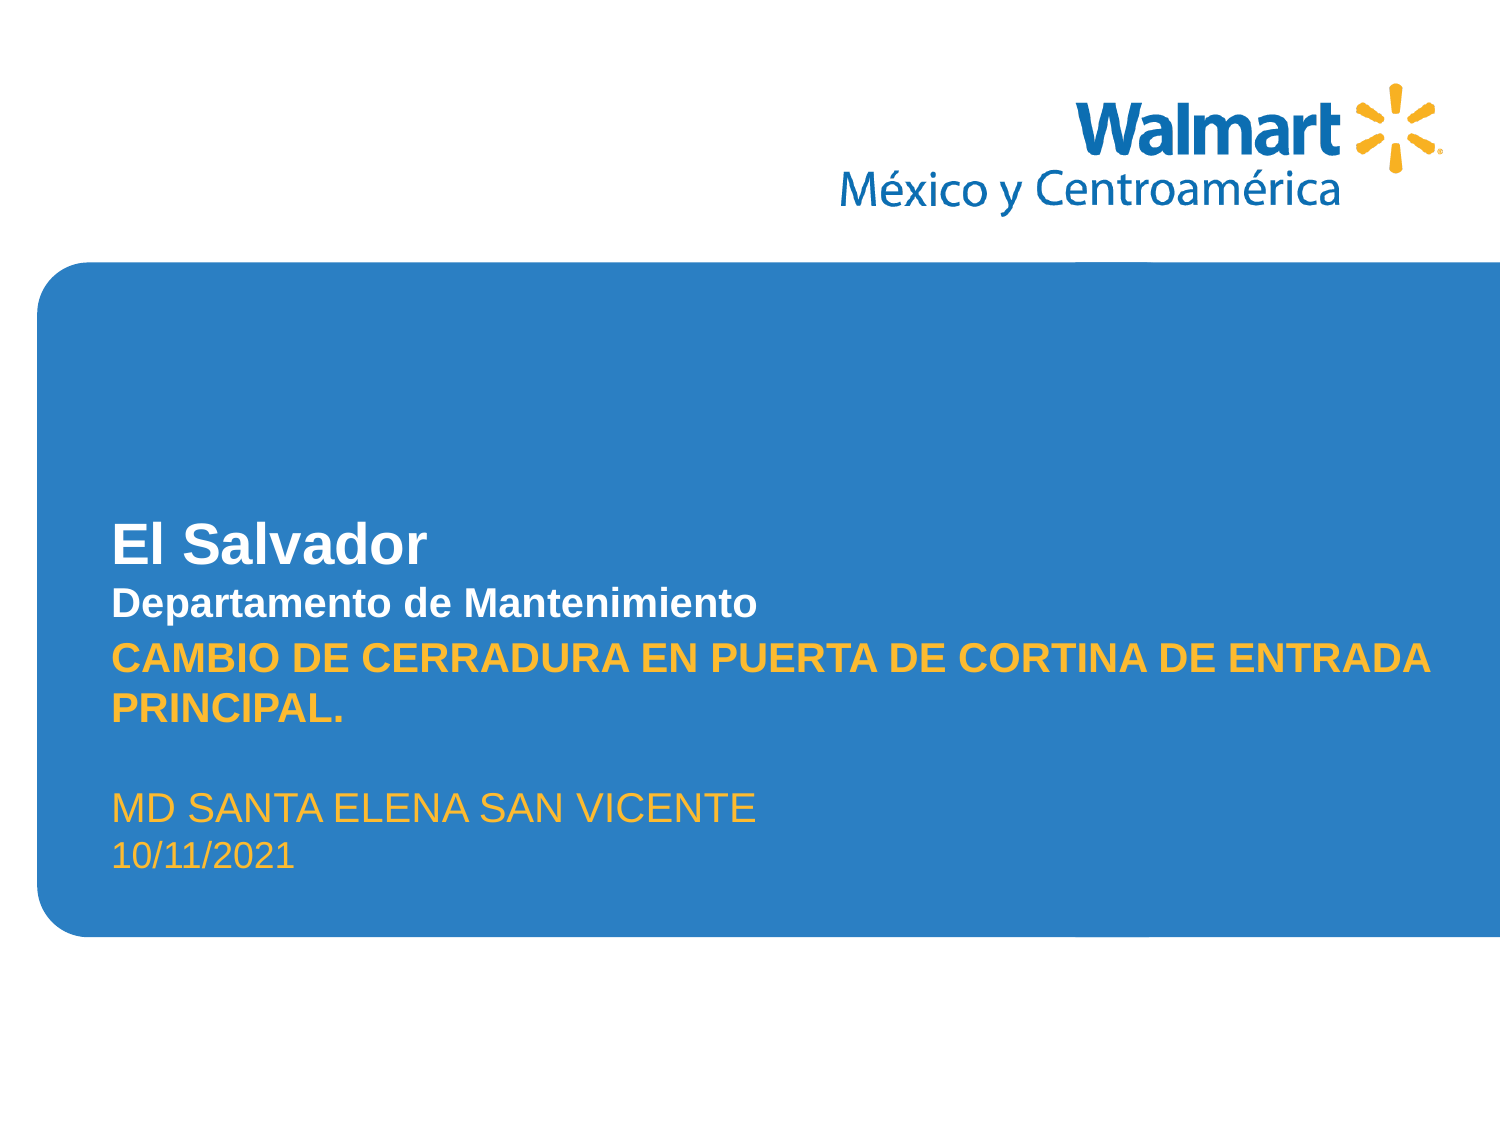

CAMBIO DE CERRADURA EN PUERTA DE CORTINA DE ENTRADA PRINCIPAL.

MD SANTA ELENA SAN VICENTE
10/11/2021
# El Salvador Departamento de Mantenimiento